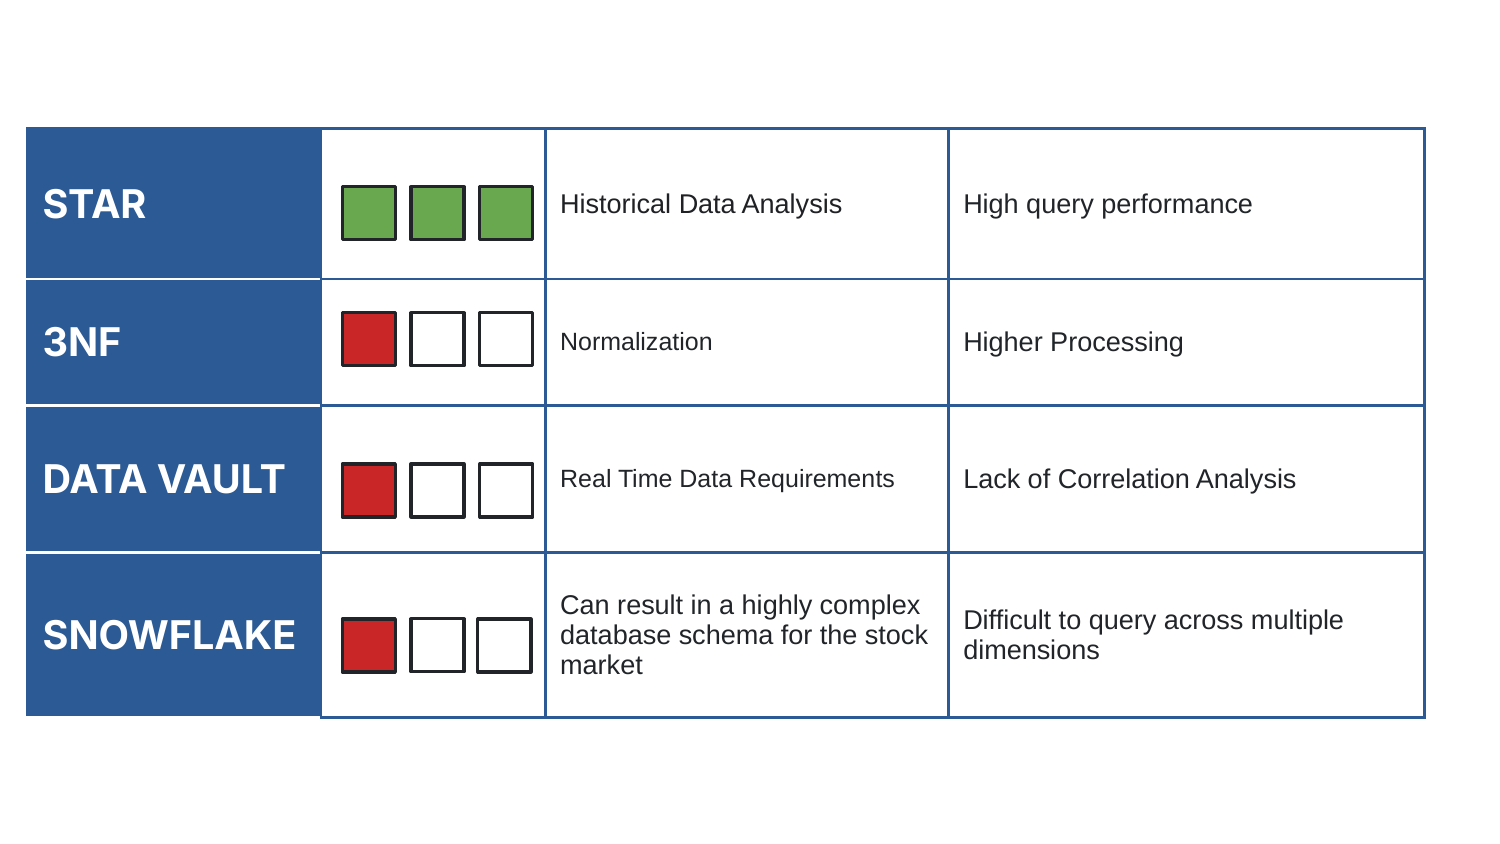

| STAR |  | Historical Data Analysis | High query performance |
| --- | --- | --- | --- |
| 3NF |  | Normalization | Higher Processing |
| DATA VAULT |  | Real Time Data Requirements | Lack of Correlation Analysis |
| SNOWFLAKE |  | Can result in a highly complex database schema for the stock market | Difficult to query across multiple dimensions |